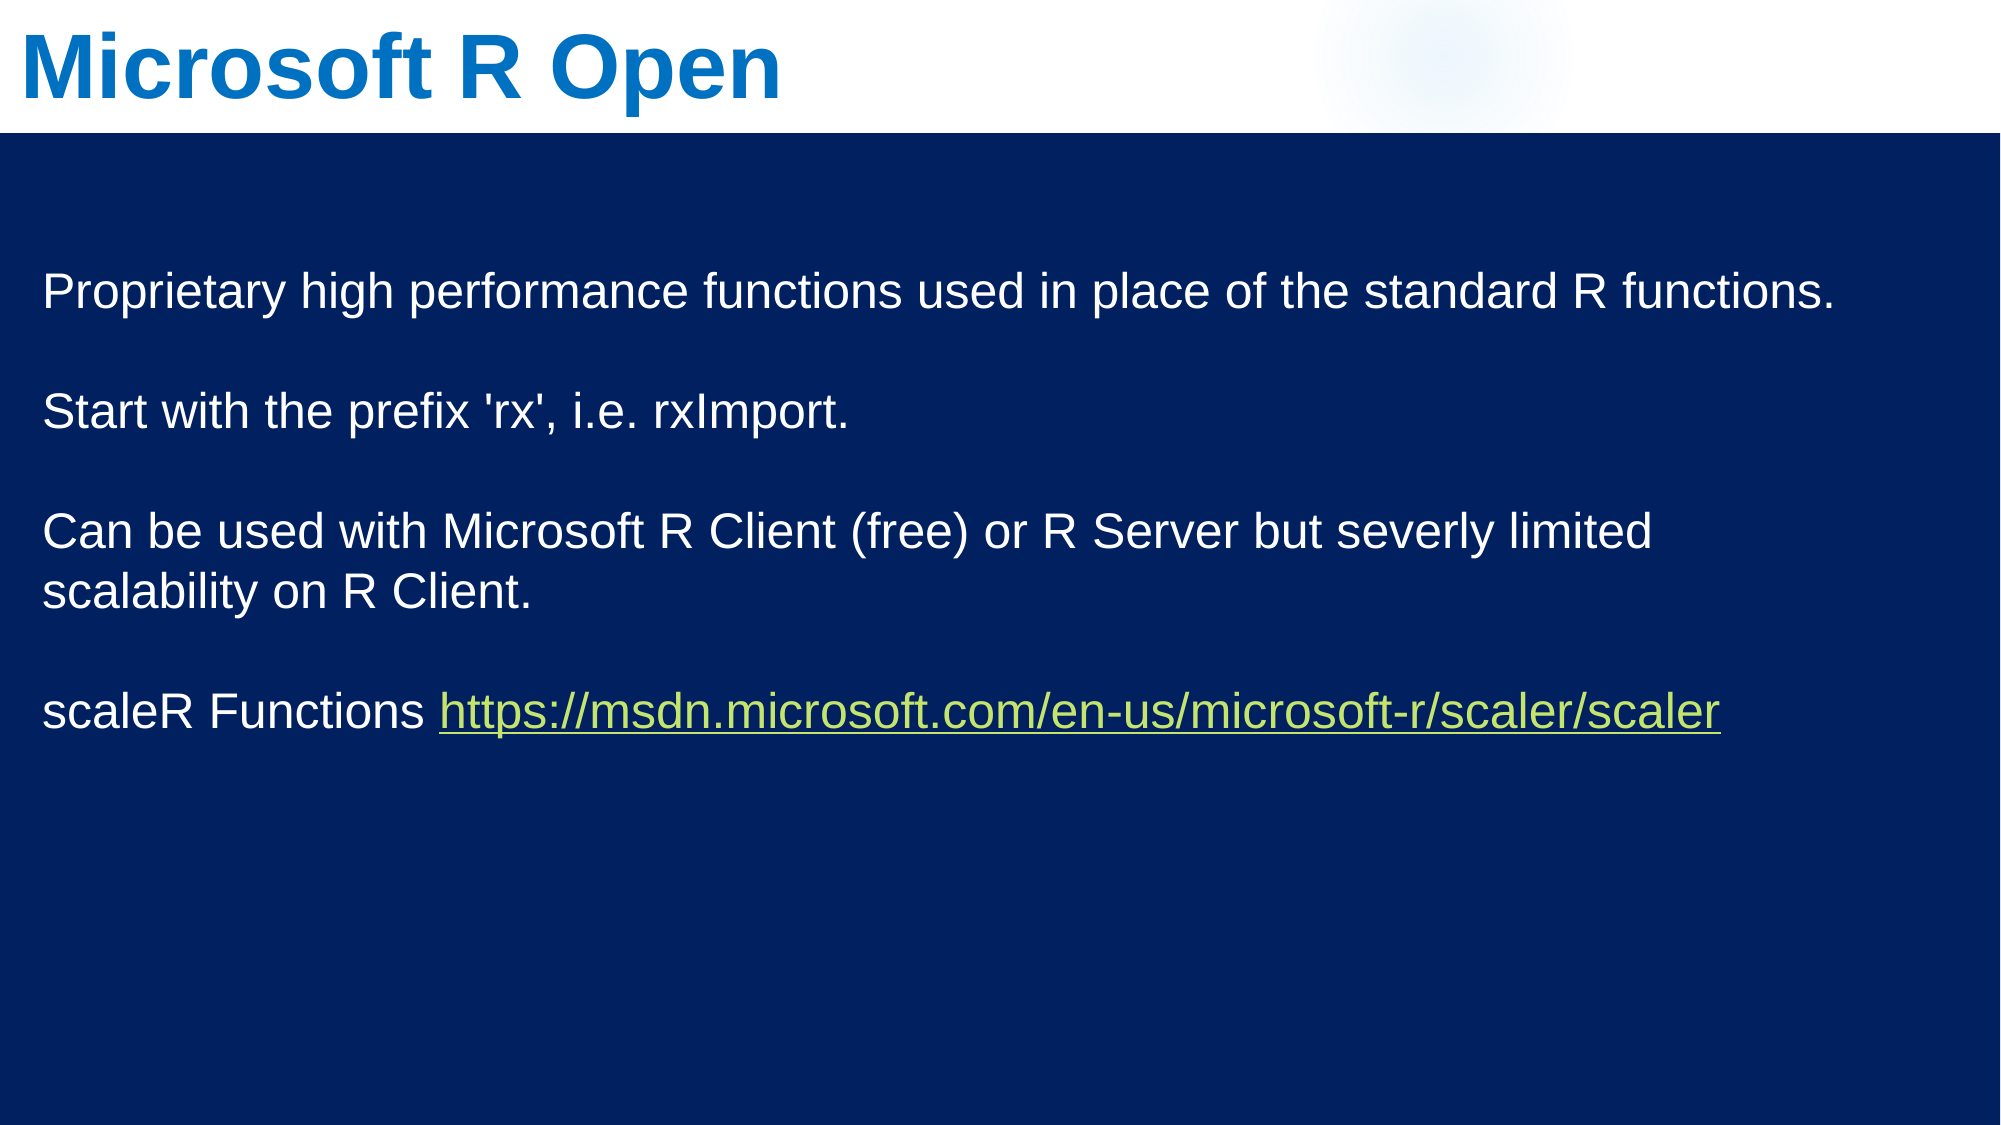

Microsoft R Open
Proprietary high performance functions used in place of the standard R functions.

Start with the prefix 'rx', i.e. rxImport.

Can be used with Microsoft R Client (free) or R Server but severly limited scalability on R Client.

scaleR Functions https://msdn.microsoft.com/en-us/microsoft-r/scaler/scaler